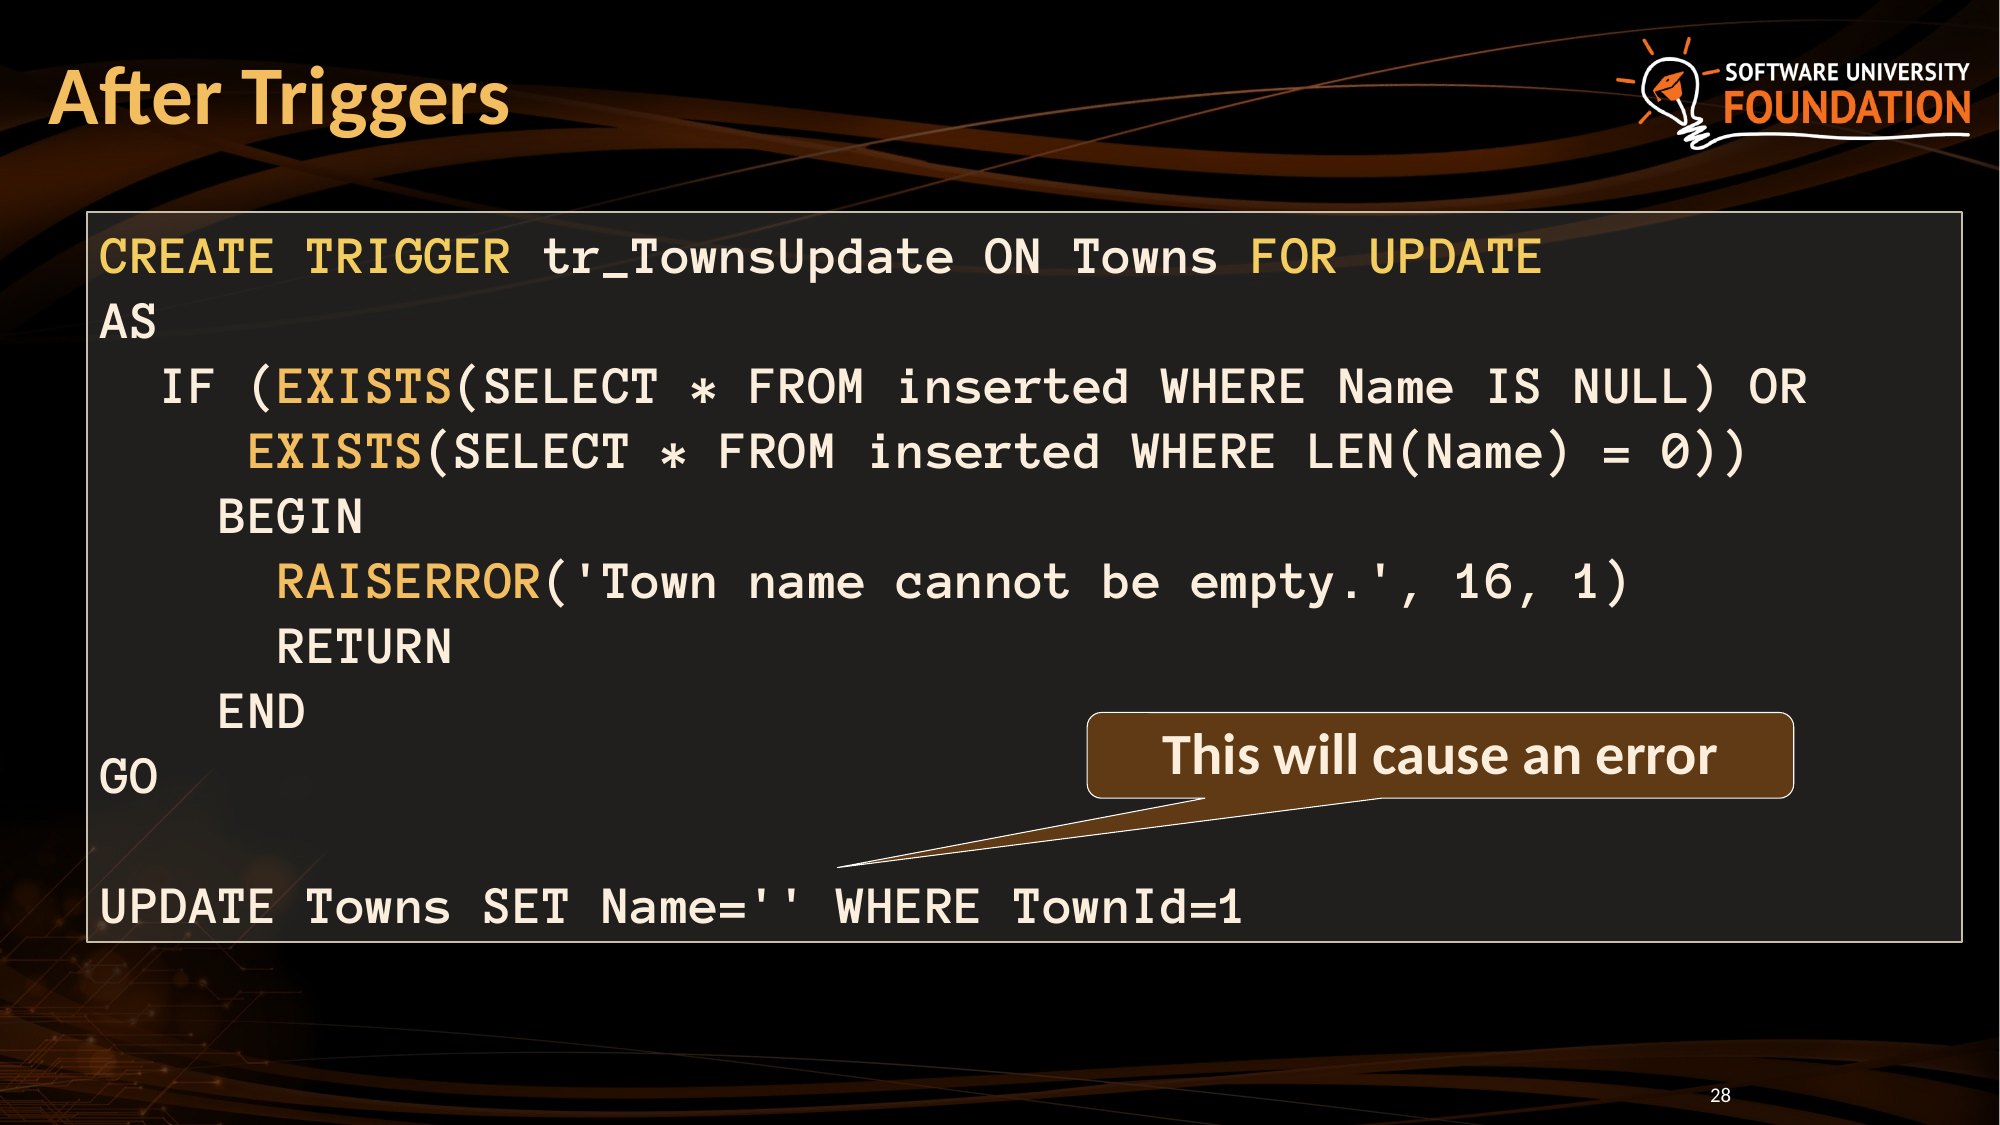

# After Triggers
CREATE TRIGGER tr_TownsUpdate ON Towns FOR UPDATE
AS
  IF (EXISTS(SELECT * FROM inserted WHERE Name IS NULL) OR
     EXISTS(SELECT * FROM inserted WHERE LEN(Name) = 0))
    BEGIN
      RAISERROR('Town name cannot be empty.', 16, 1)
      RETURN
    END
GO

UPDATE Towns SET Name='' WHERE TownId=1
This will cause an error
28